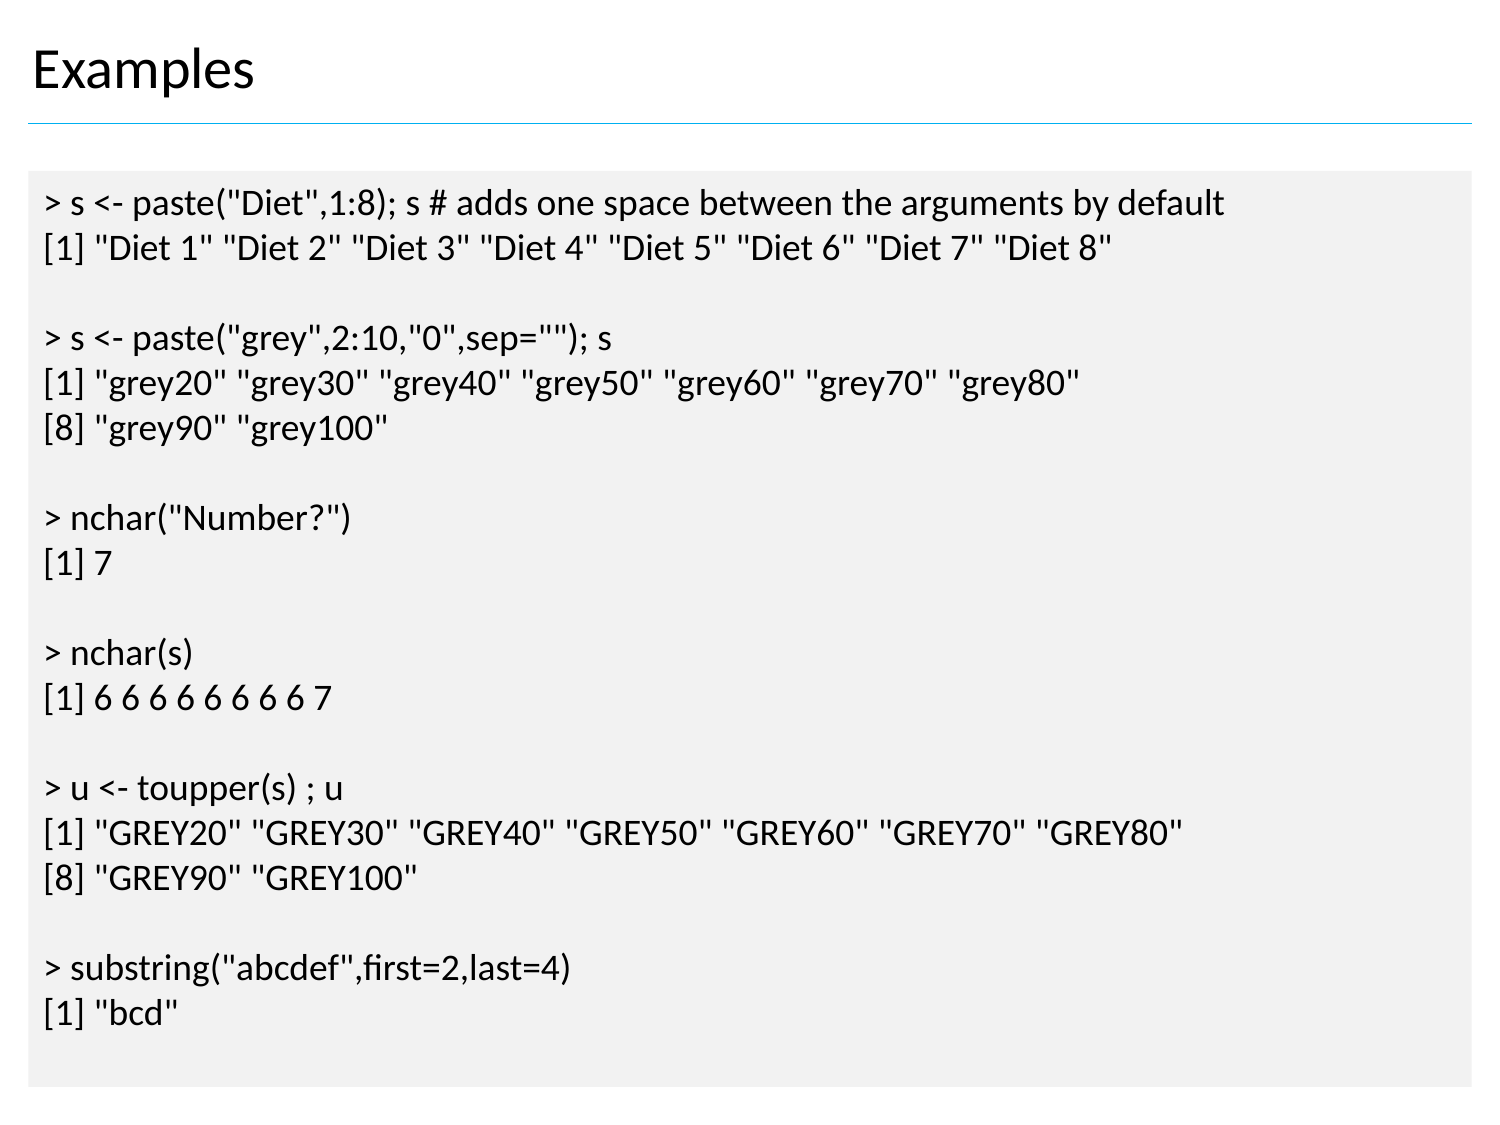

Examples

> s <- paste("Diet",1:8); s # adds one space between the arguments by default
[1] "Diet 1" "Diet 2" "Diet 3" "Diet 4" "Diet 5" "Diet 6" "Diet 7" "Diet 8"

> s <- paste("grey",2:10,"0",sep=""); s
[1] "grey20" "grey30" "grey40" "grey50" "grey60" "grey70" "grey80"
[8] "grey90" "grey100"

> nchar("Number?")
[1] 7

> nchar(s)
[1] 6 6 6 6 6 6 6 6 7

> u <- toupper(s) ; u
[1] "GREY20" "GREY30" "GREY40" "GREY50" "GREY60" "GREY70" "GREY80"
[8] "GREY90" "GREY100"

> substring("abcdef",first=2,last=4)
[1] "bcd"